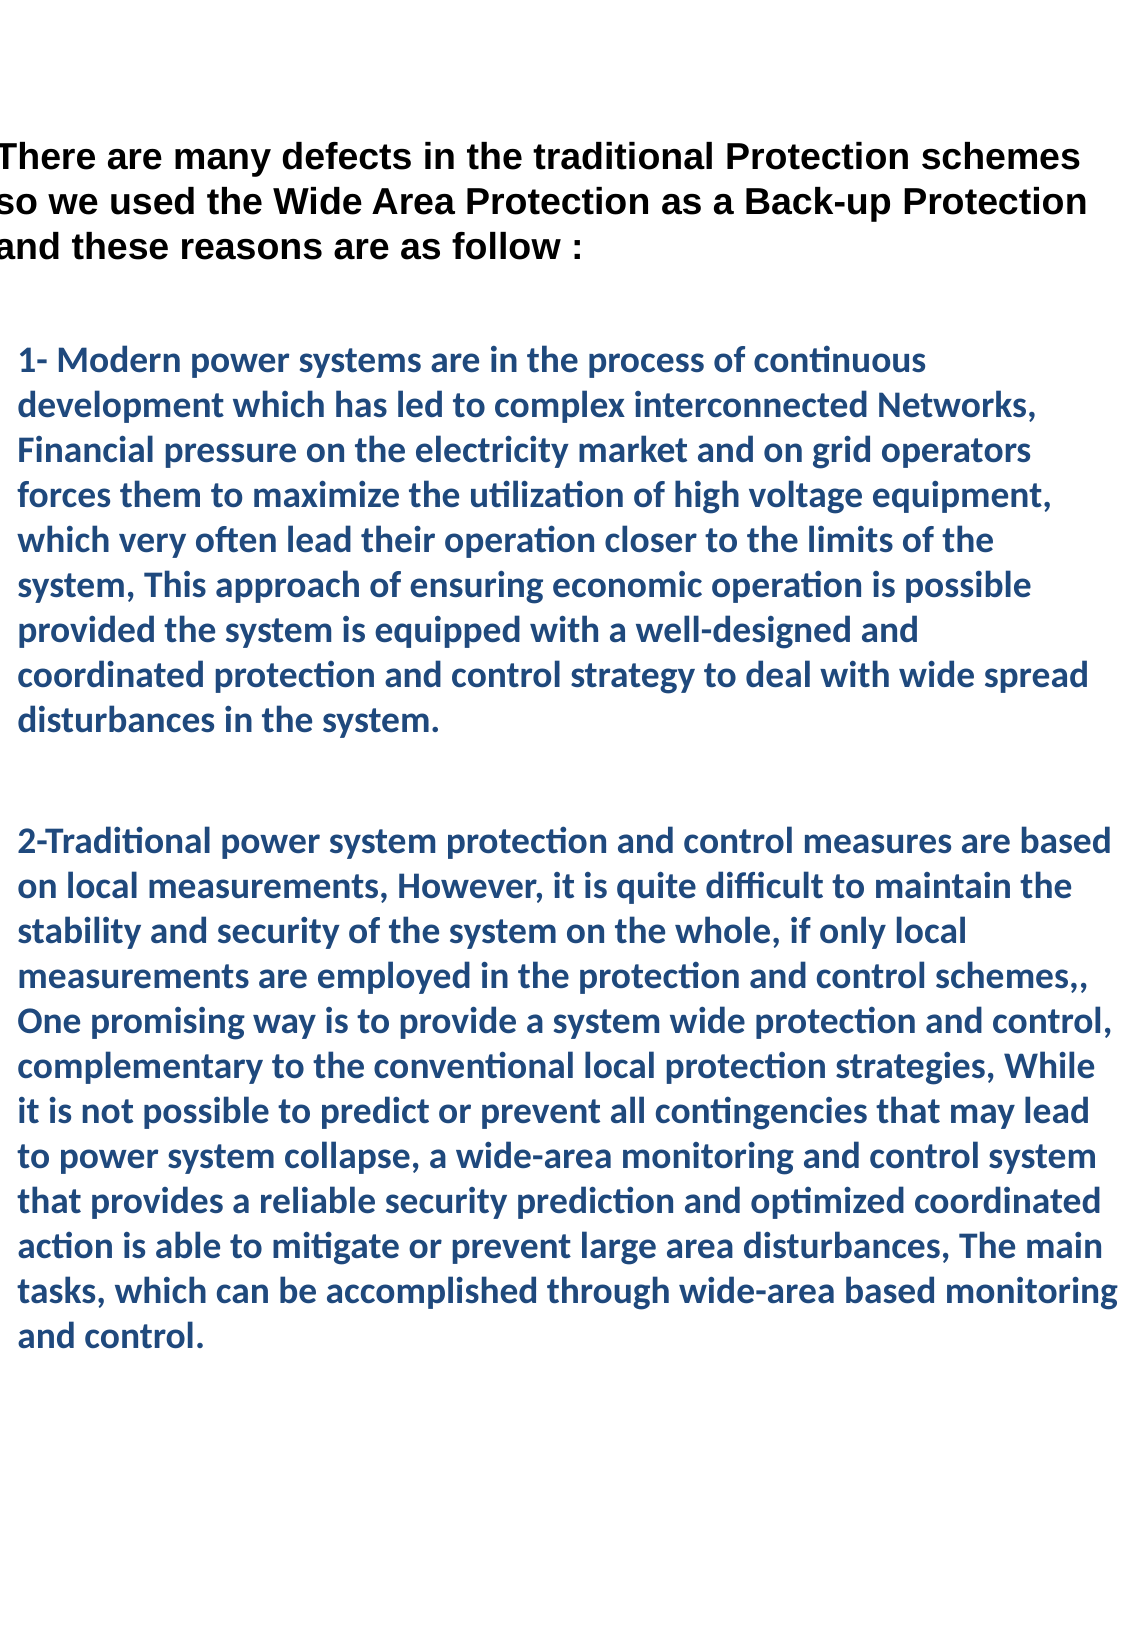

# There are many defects in the traditional Protection schemes so we used the Wide Area Protection as a Back-up Protection and these reasons are as follow :
1- Modern power systems are in the process of continuous development which has led to complex interconnected Networks, Financial pressure on the electricity market and on grid operators forces them to maximize the utilization of high voltage equipment, which very often lead their operation closer to the limits of the system, This approach of ensuring economic operation is possible provided the system is equipped with a well-designed and coordinated protection and control strategy to deal with wide spread disturbances in the system.
2-Traditional power system protection and control measures are based on local measurements, However, it is quite difficult to maintain the stability and security of the system on the whole, if only local measurements are employed in the protection and control schemes,, One promising way is to provide a system wide protection and control, complementary to the conventional local protection strategies, While it is not possible to predict or prevent all contingencies that may lead  to power system collapse, a wide-area monitoring and control system that provides a reliable security prediction and optimized coordinated action is able to mitigate or prevent large area disturbances, The main tasks, which can be accomplished through wide-area based monitoring and control.